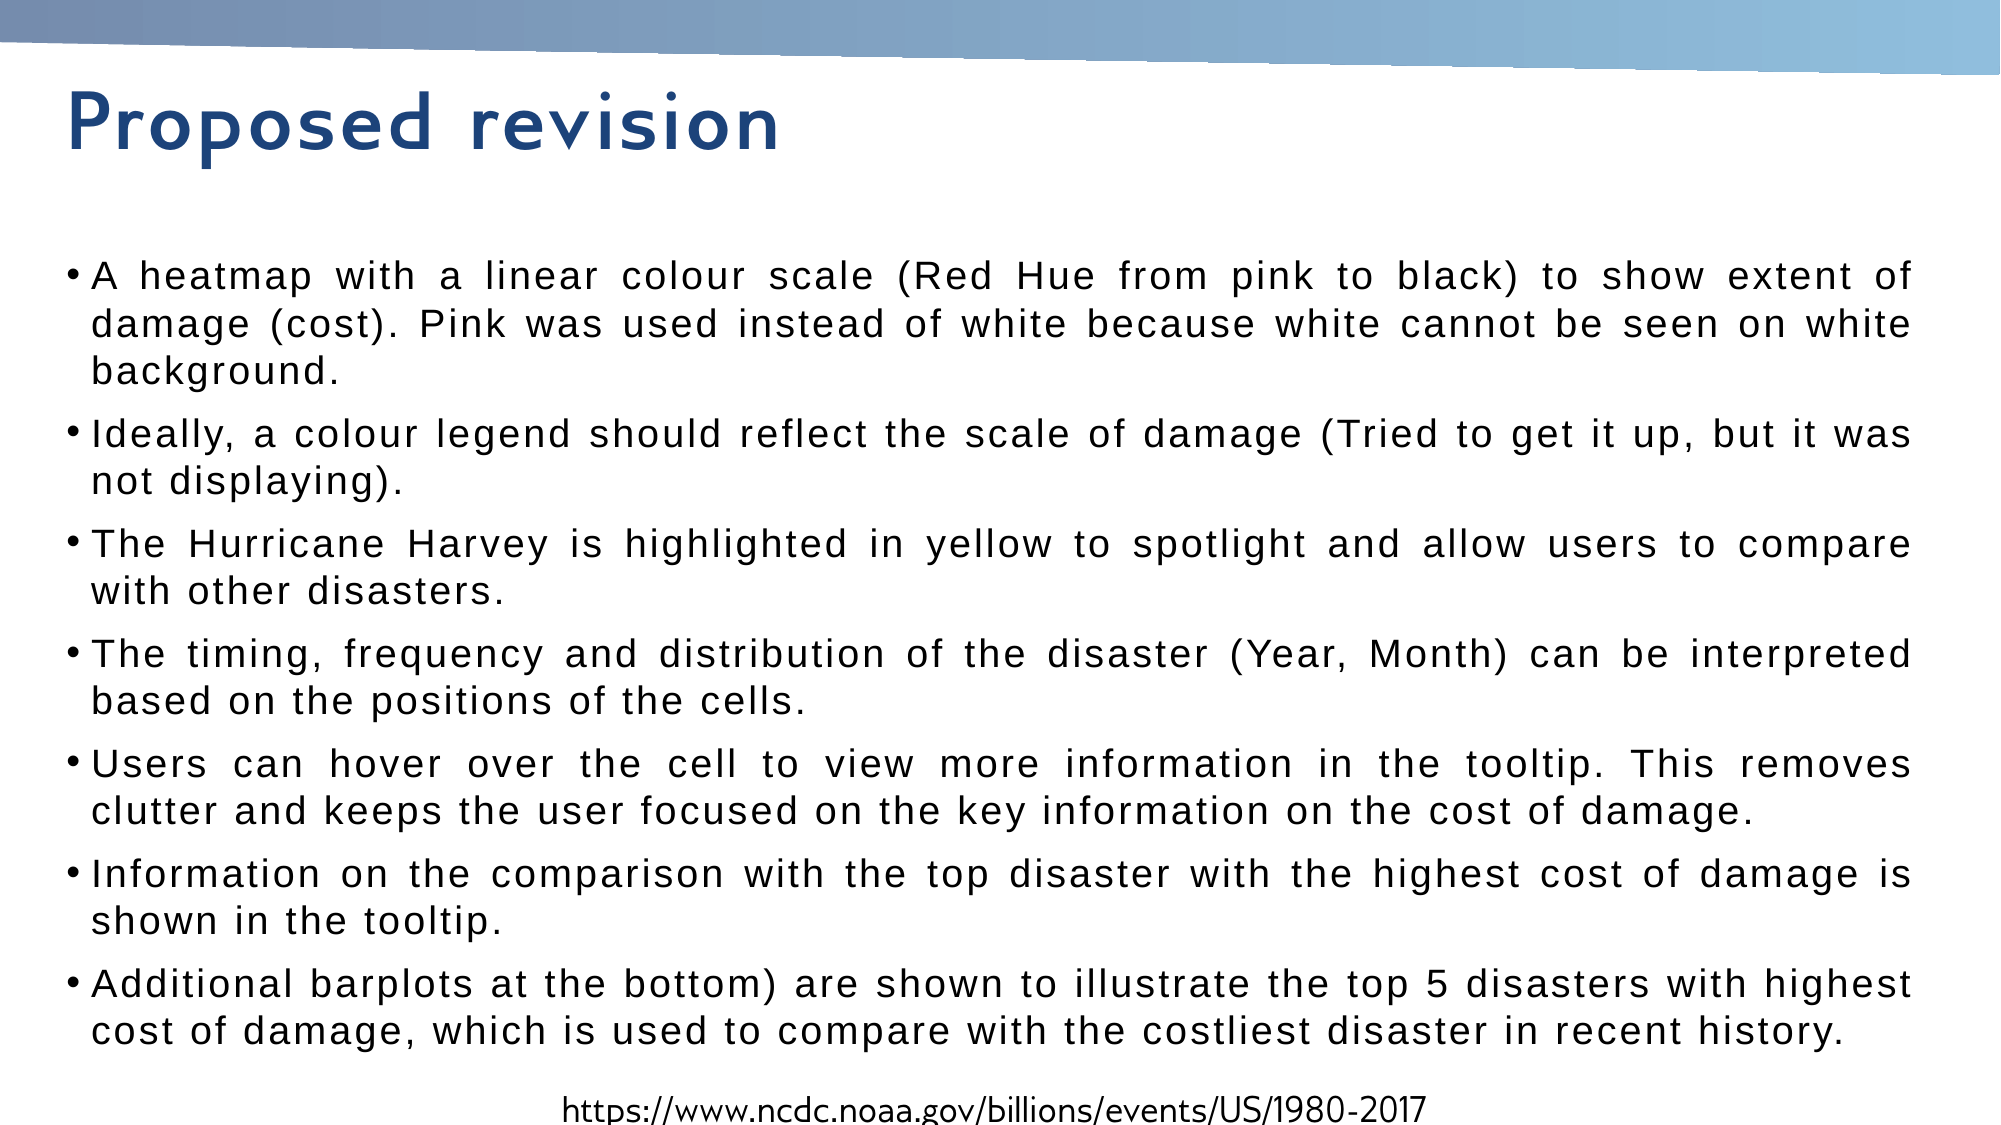

# Proposed revision
A heatmap with a linear colour scale (Red Hue from pink to black) to show extent of damage (cost). Pink was used instead of white because white cannot be seen on white background.
Ideally, a colour legend should reflect the scale of damage (Tried to get it up, but it was not displaying).
The Hurricane Harvey is highlighted in yellow to spotlight and allow users to compare with other disasters.
The timing, frequency and distribution of the disaster (Year, Month) can be interpreted based on the positions of the cells.
Users can hover over the cell to view more information in the tooltip. This removes clutter and keeps the user focused on the key information on the cost of damage.
Information on the comparison with the top disaster with the highest cost of damage is shown in the tooltip.
Additional barplots at the bottom) are shown to illustrate the top 5 disasters with highest cost of damage, which is used to compare with the costliest disaster in recent history.

https://www.ncdc.noaa.gov/billions/events/US/1980-2017